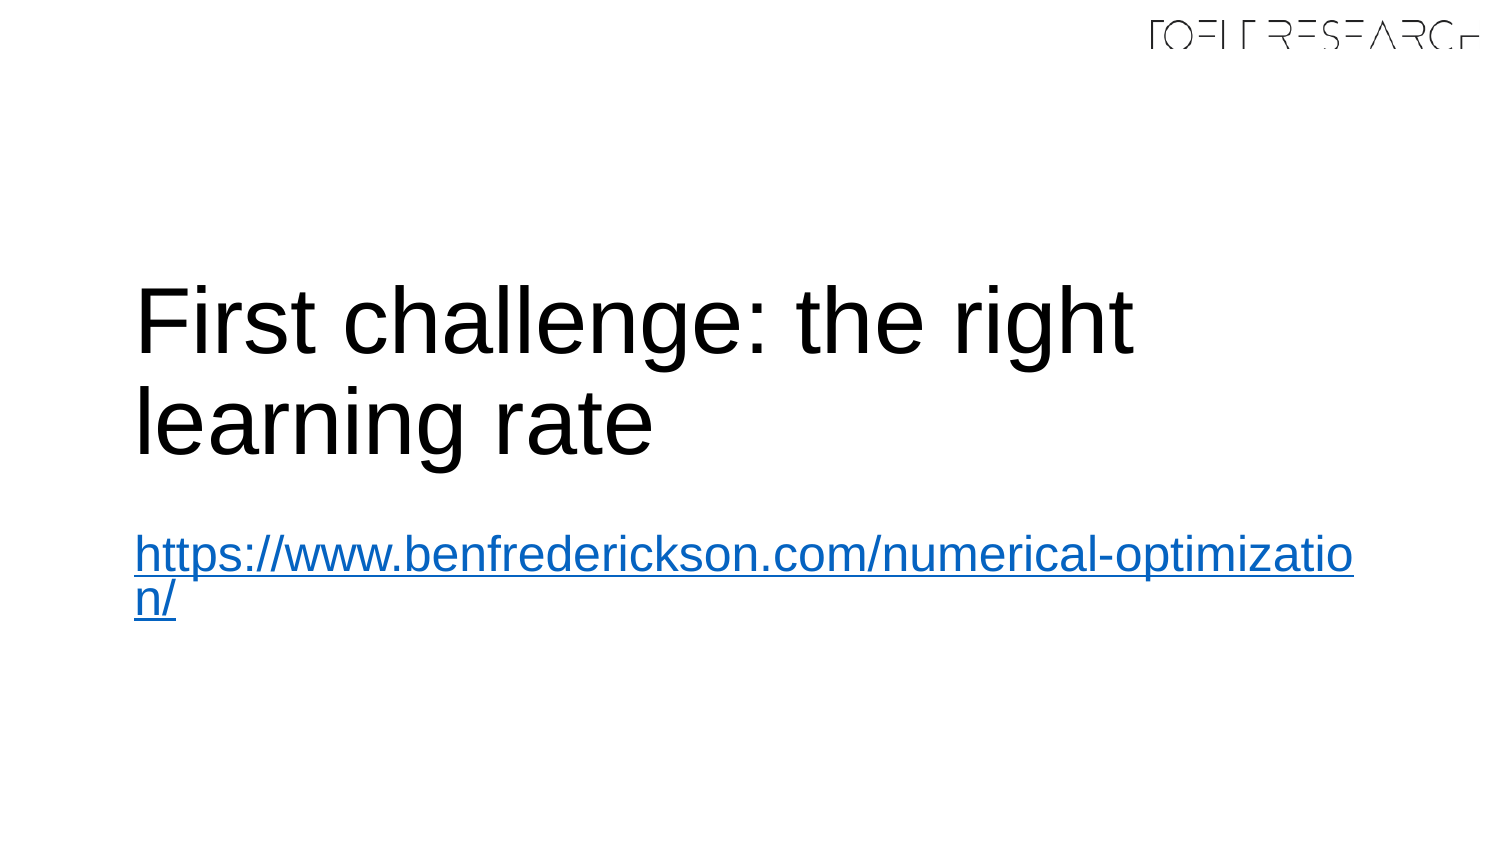

# First challenge: the right learning rate

https://www.benfrederickson.com/numerical-optimization/